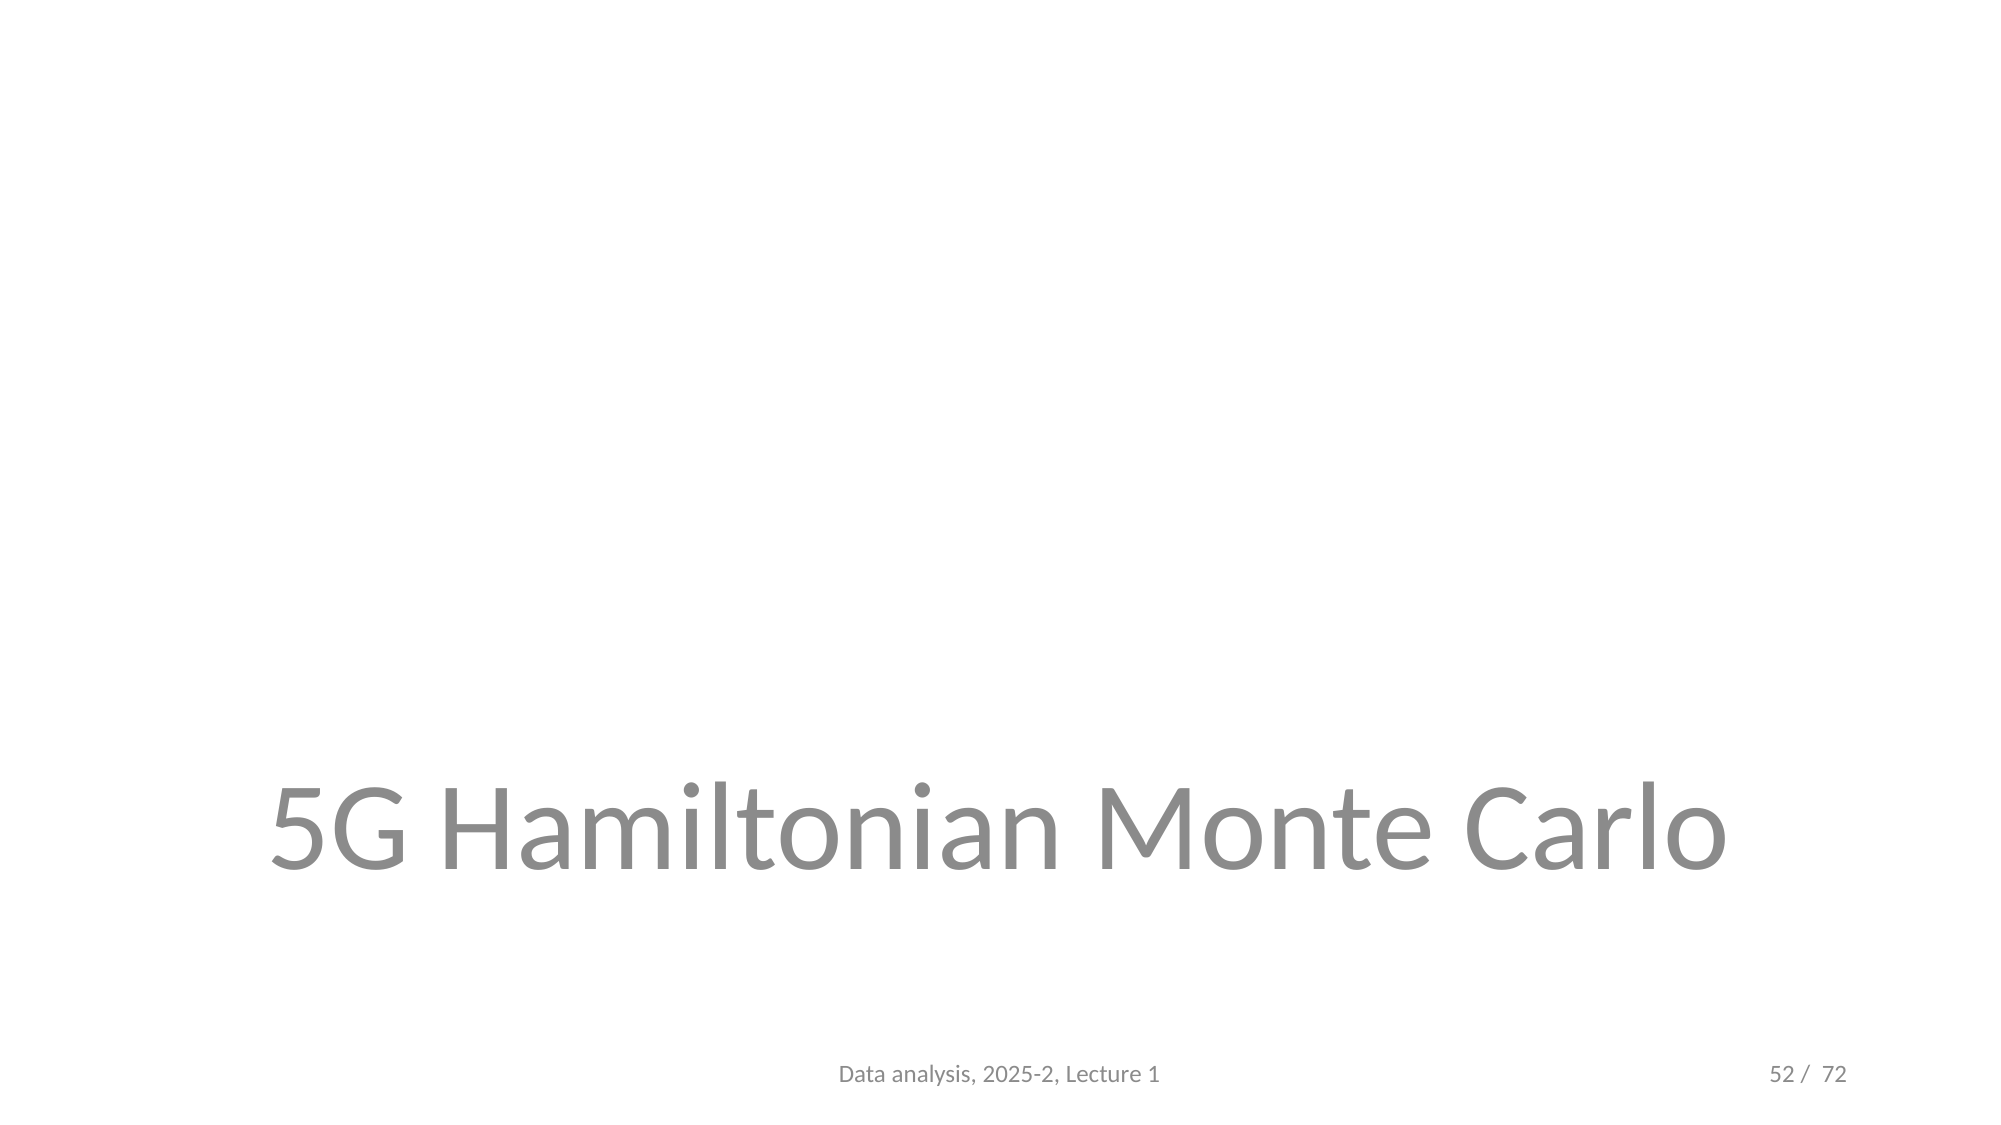

#
5G Hamiltonian Monte Carlo
Data analysis, 2025-2, Lecture 1
52 /  72